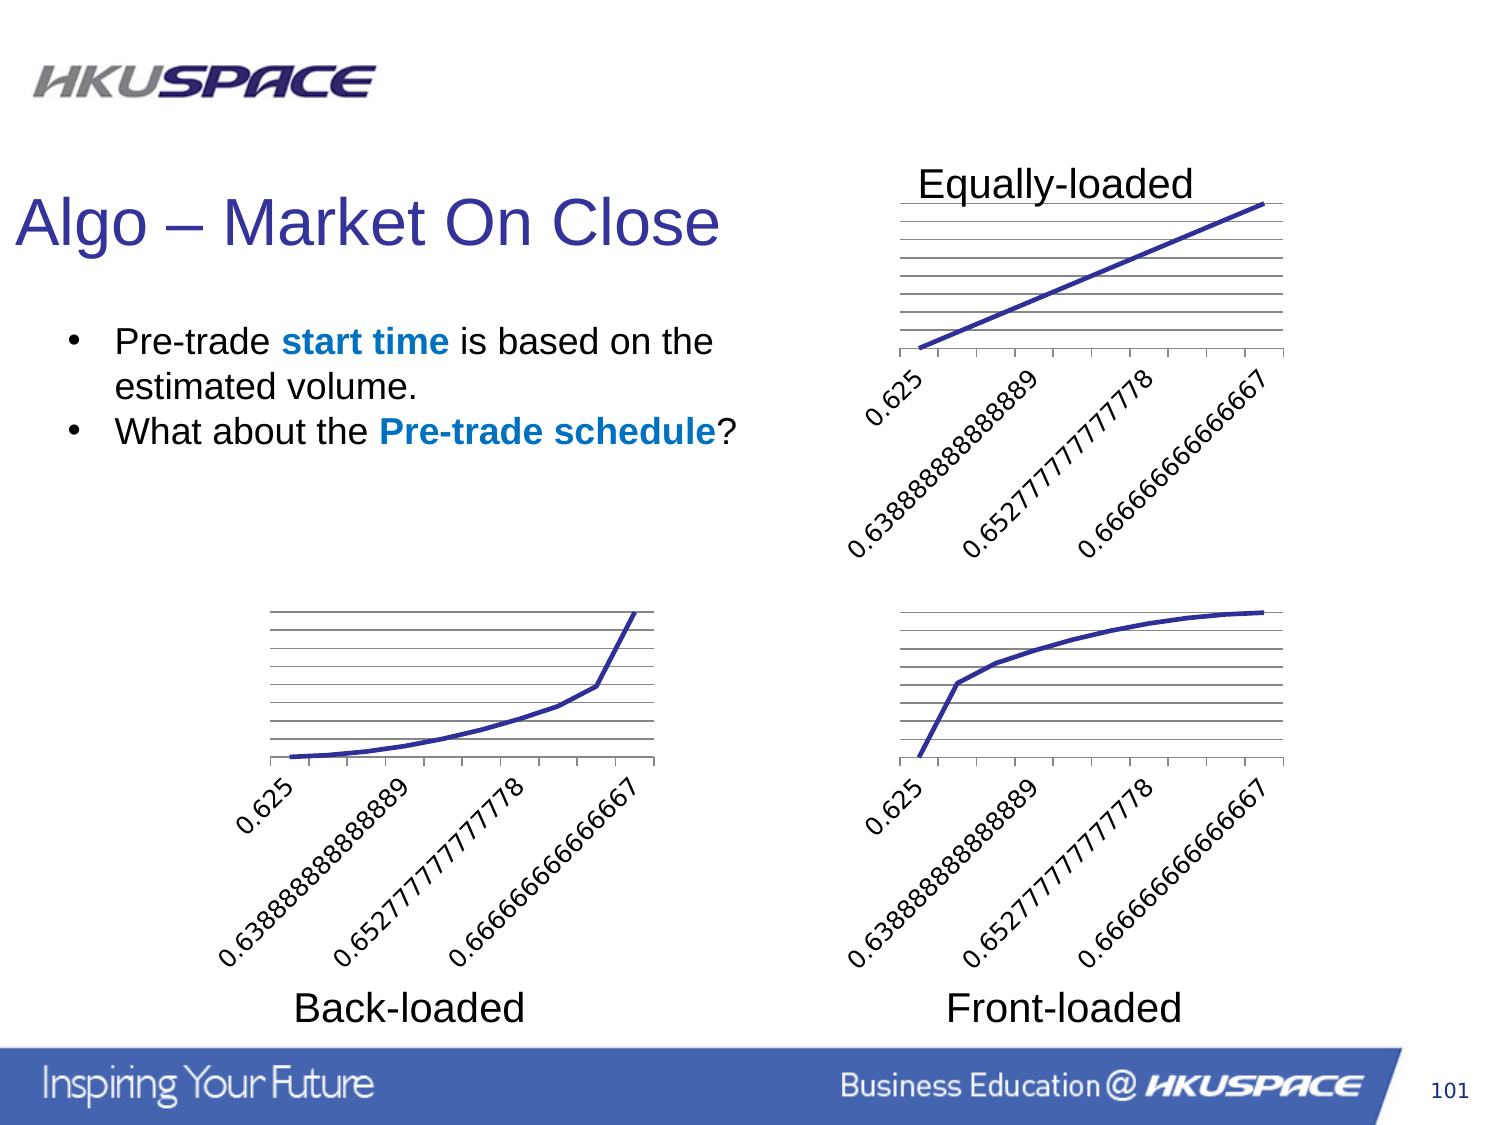

Algo – Market On Close
Equally-loaded

### Chart

| Category | Series 2 |
|---|---|
| 0.625 | 0.0 |
|  | 8.88888888888889 |
|  | 17.77777777777778 |
| 0.63888888888888895 | 26.666666666666668 |
|  | 35.55555555555556 |
|  | 44.44444444444444 |
| 0.65277777777777779 | 53.33333333333333 |
|  | 62.222222222222214 |
|  | 71.1111111111111 |
| 0.66666666666666663 | 79.99999999999999 |
Pre-trade start time is based on the estimated volume.
What about the Pre-trade schedule?

### Chart

| Category | Series 2 |
|---|---|
| 0.625 | 0.0 |
|  | 1.0 |
|  | 3.0 |
| 0.63888888888888895 | 6.0 |
|  | 10.0 |
|  | 15.0 |
| 0.65277777777777779 | 21.0 |
|  | 28.0 |
|  | 39.0 |
| 0.66666666666666663 | 80.0 |

### Chart

| Category | Series 2 |
|---|---|
| 0.625 | 0.0 |
|  | 41.0 |
|  | 52.0 |
| 0.63888888888888895 | 59.0 |
|  | 65.0 |
|  | 70.0 |
| 0.65277777777777779 | 74.0 |
|  | 77.0 |
|  | 79.0 |
| 0.66666666666666663 | 80.0 |
Back-loaded
Front-loaded
101